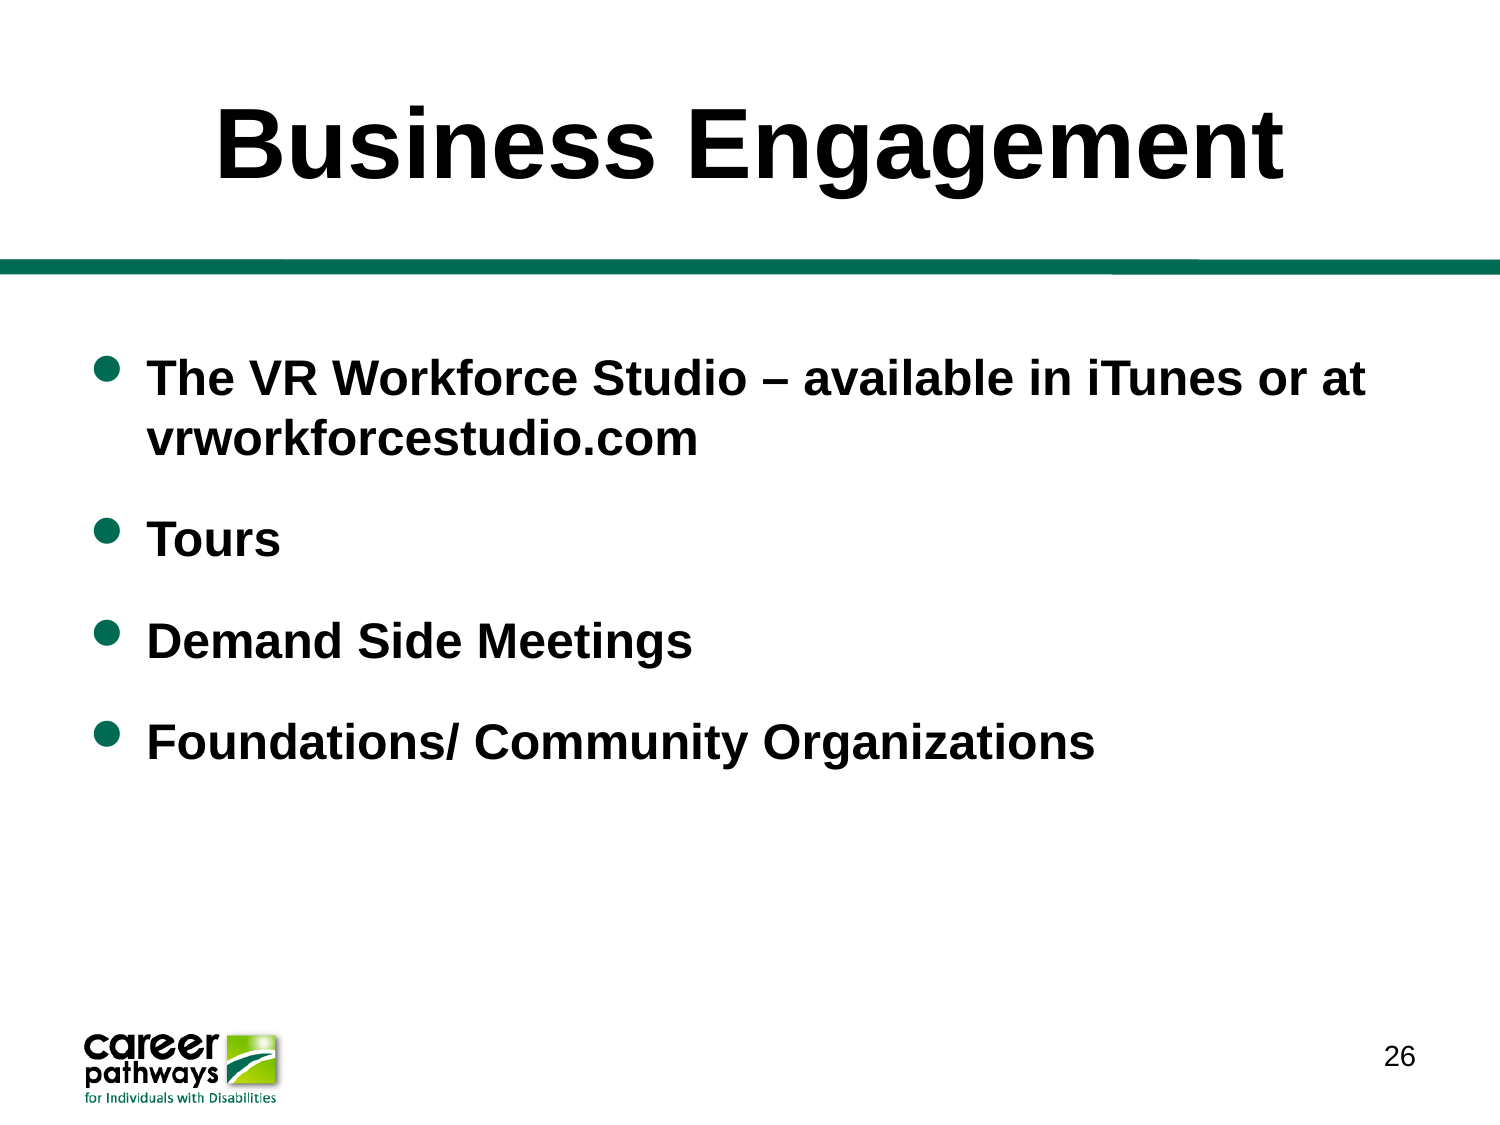

# Business Engagement
The VR Workforce Studio – available in iTunes or at vrworkforcestudio.com
Tours
Demand Side Meetings
Foundations/ Community Organizations
26